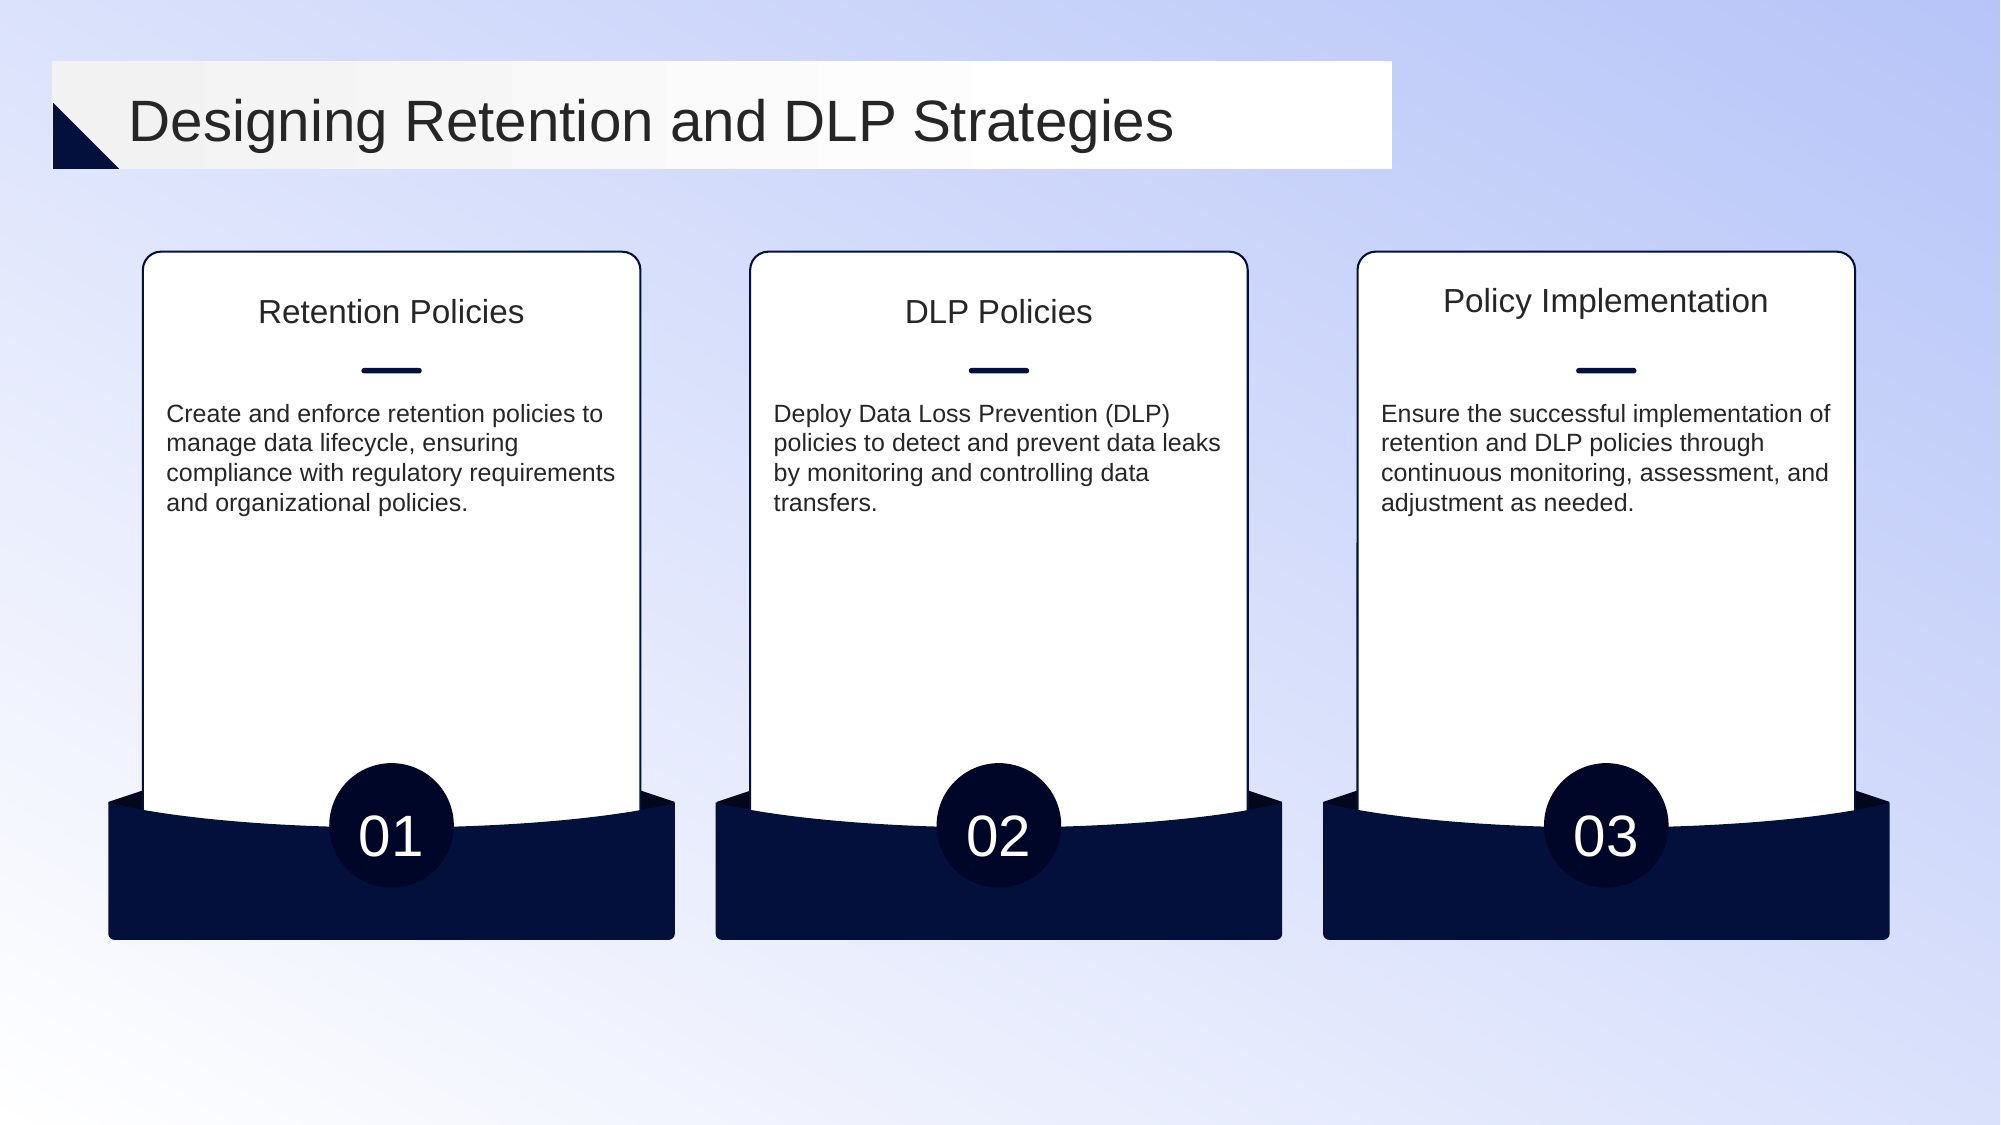

Designing Retention and DLP Strategies

Policy Implementation
Retention Policies
DLP Policies

Deploy Data Loss Prevention (DLP) policies to detect and prevent data leaks by monitoring and controlling data transfers.
Create and enforce retention policies to manage data lifecycle, ensuring compliance with regulatory requirements and organizational policies.
Ensure the successful implementation of retention and DLP policies through continuous monitoring, assessment, and adjustment as needed.

01
02
03